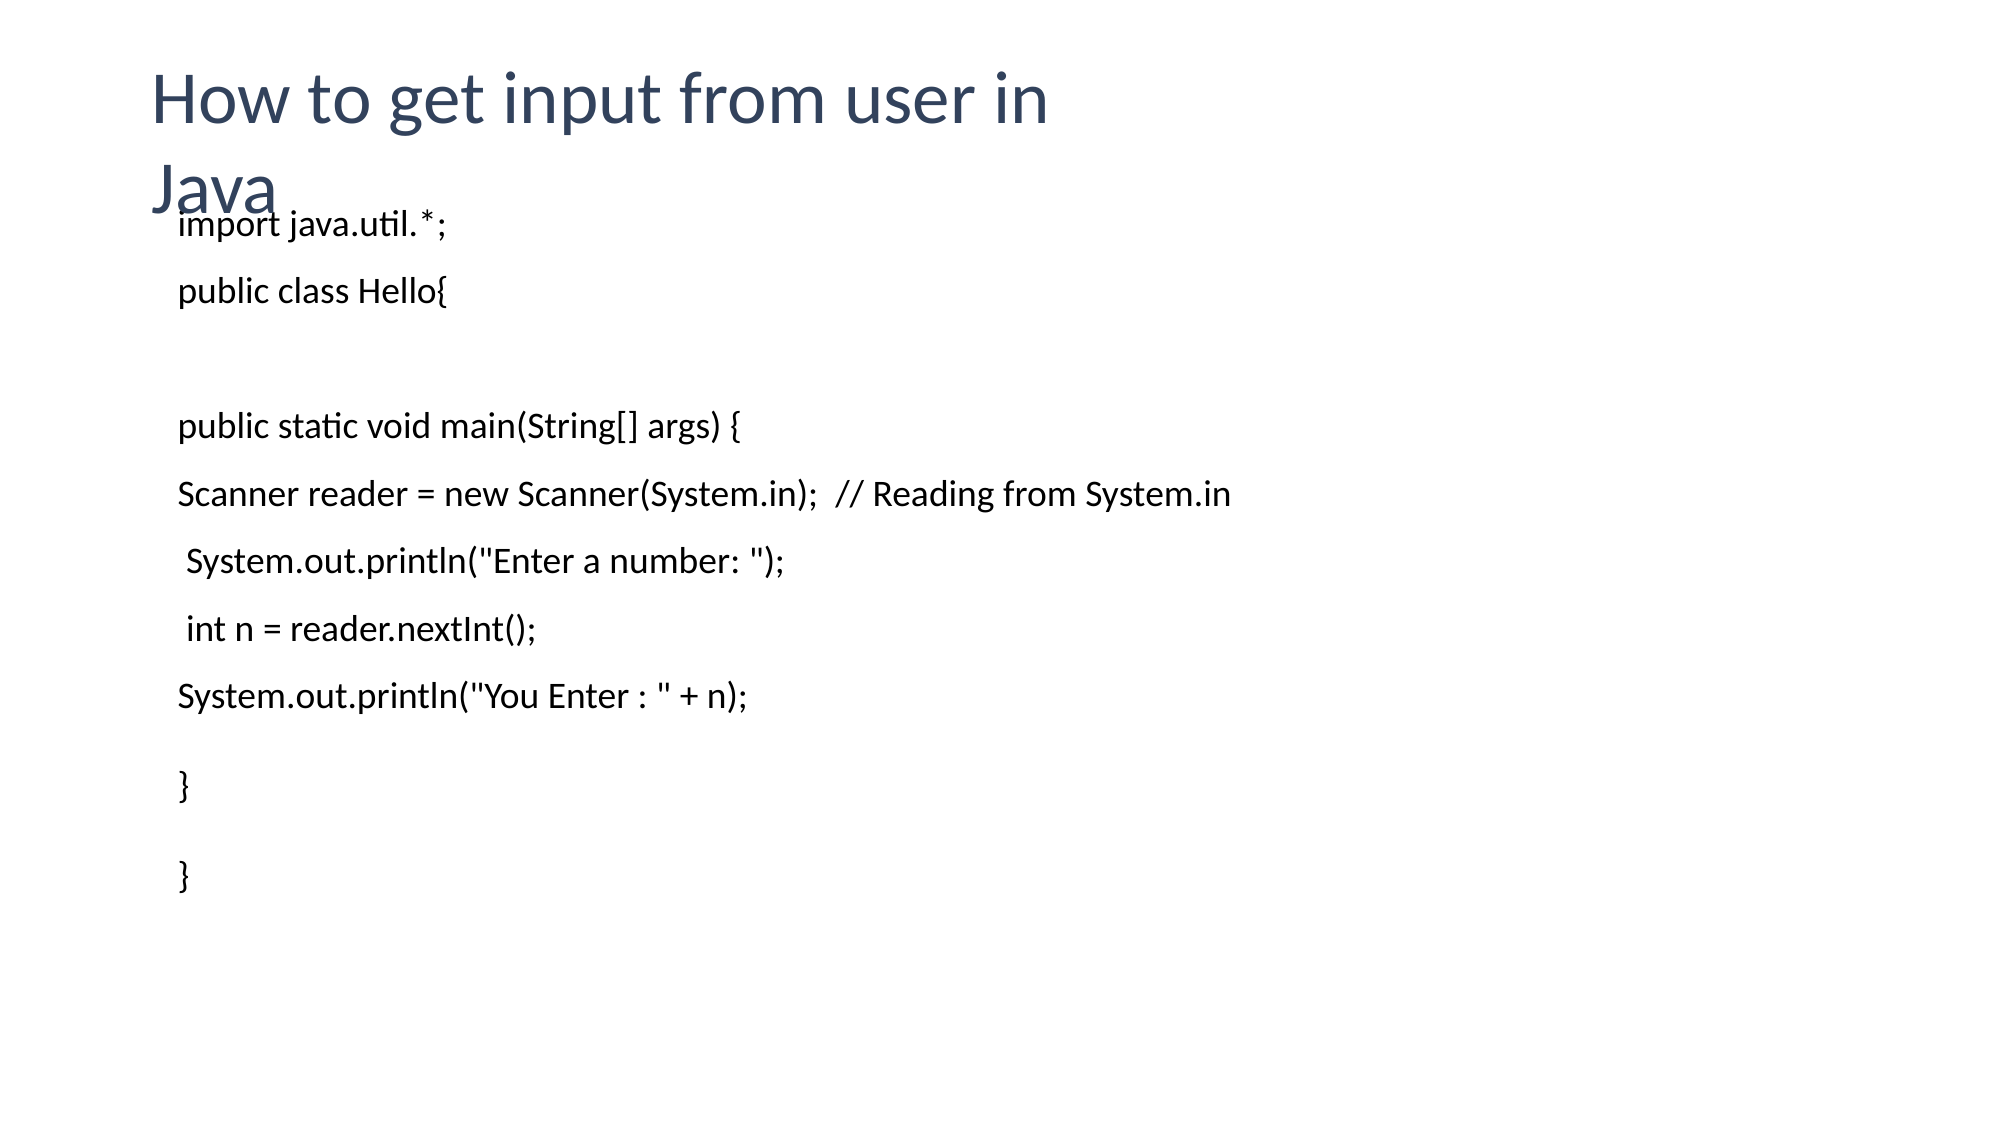

How to get input from user in Java
import java.util.*;
public class Hello{

public static void main(String[] args) {
Scanner reader = new Scanner(System.in);  // Reading from System.in
 System.out.println("Enter a number: ");
 int n = reader.nextInt();
System.out.println("You Enter : " + n);

}

}